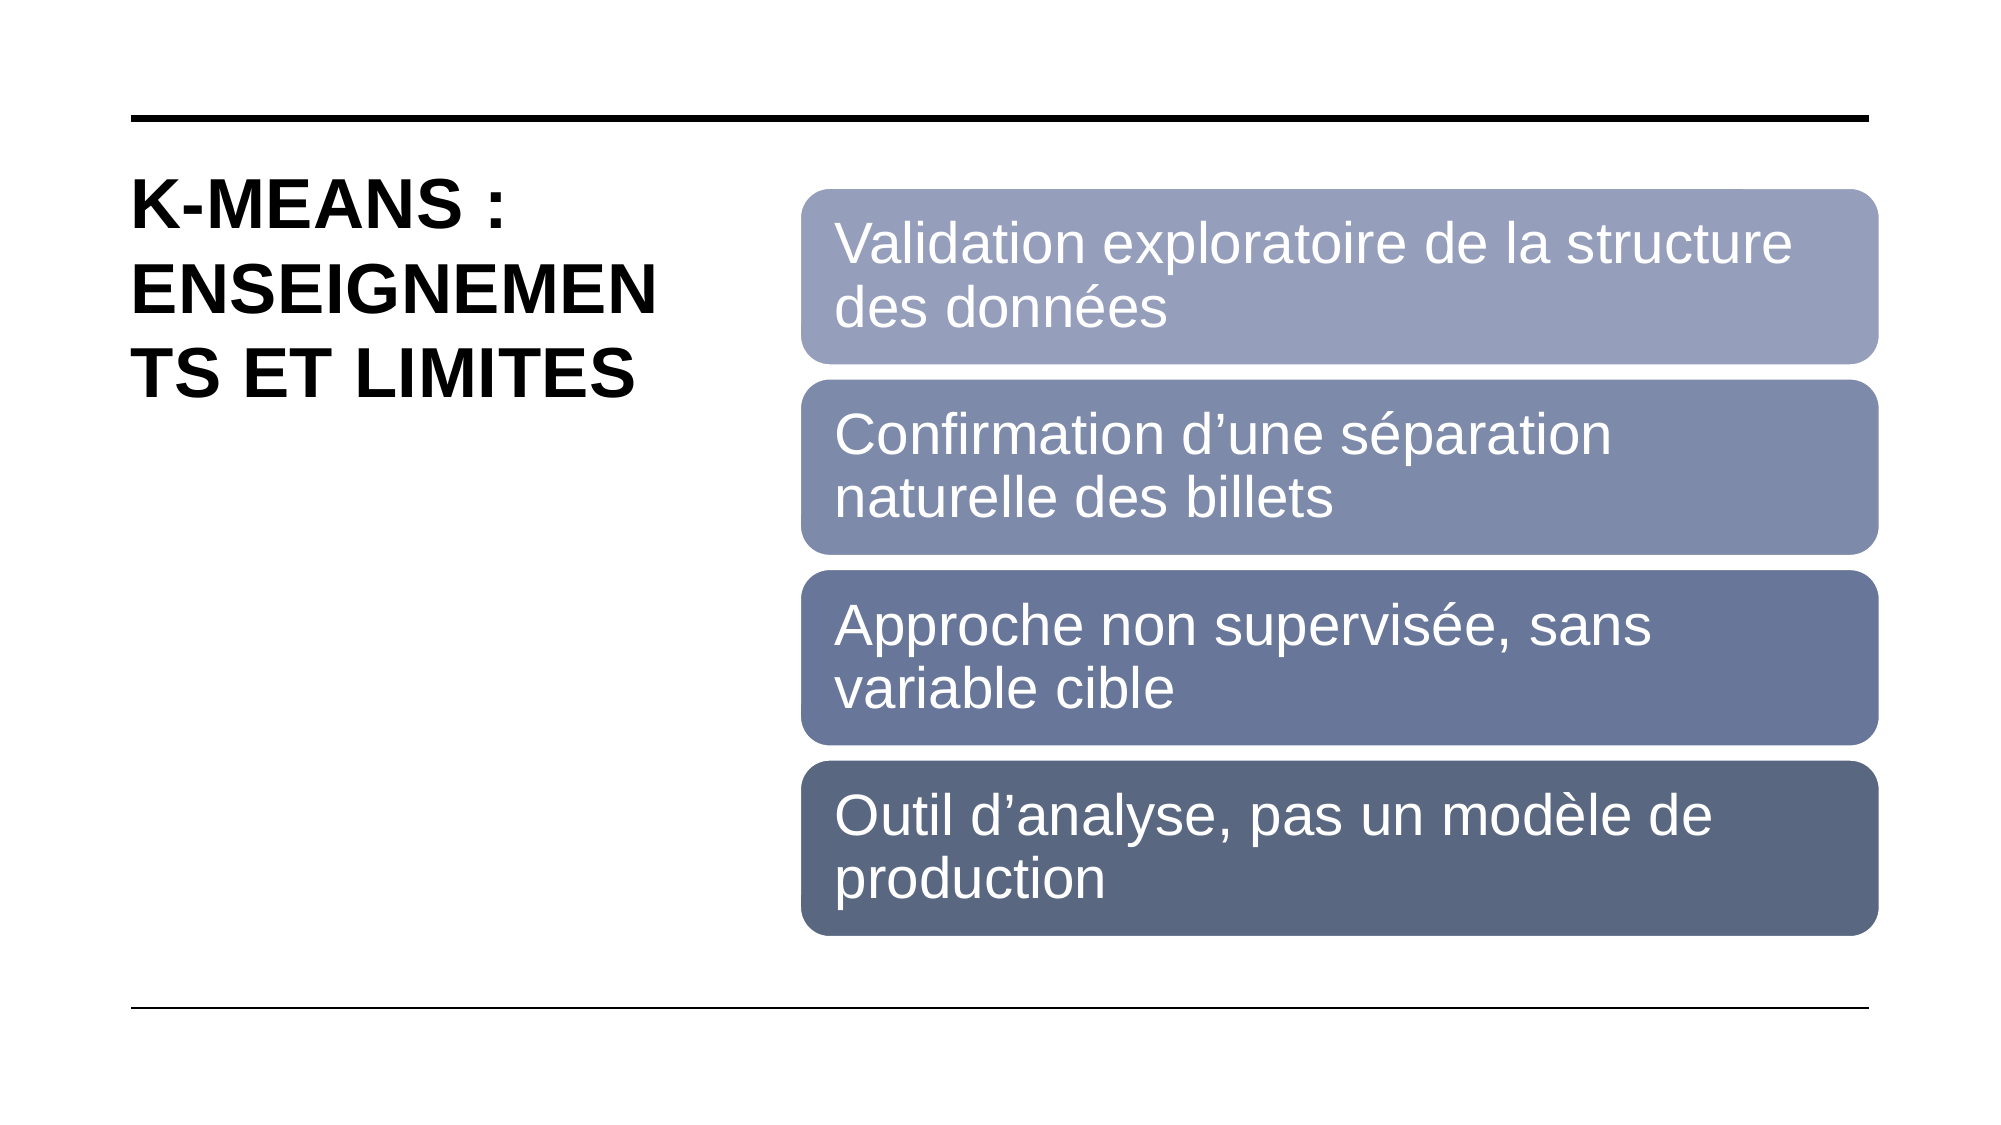

# K-means : enseignements et limites
Validation exploratoire de la structure des données
Confirmation d’une séparation naturelle des billets
Approche non supervisée, sans variable cible
Outil d’analyse, pas un modèle de production
13